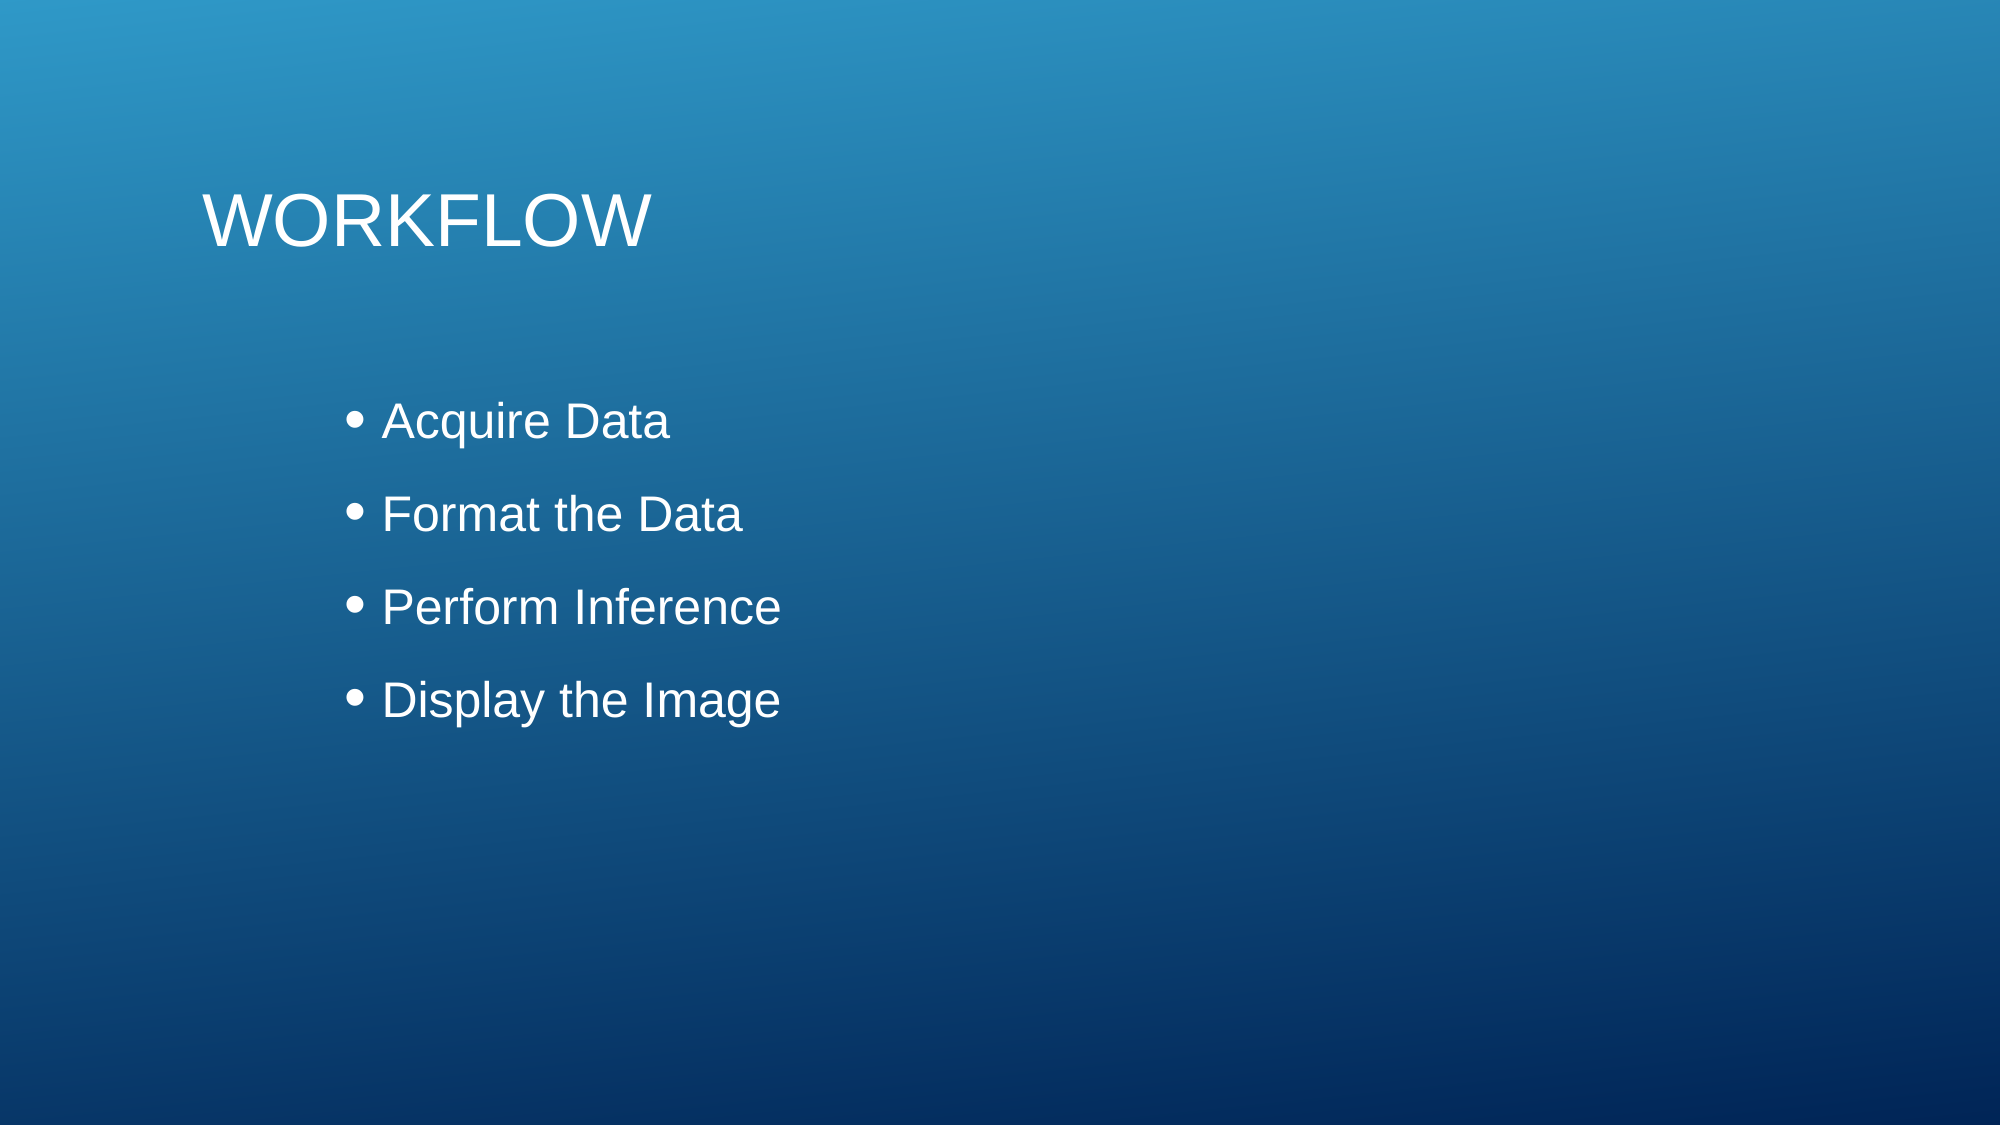

# Workflow
Acquire Data
Format the Data
Perform Inference
Display the Image